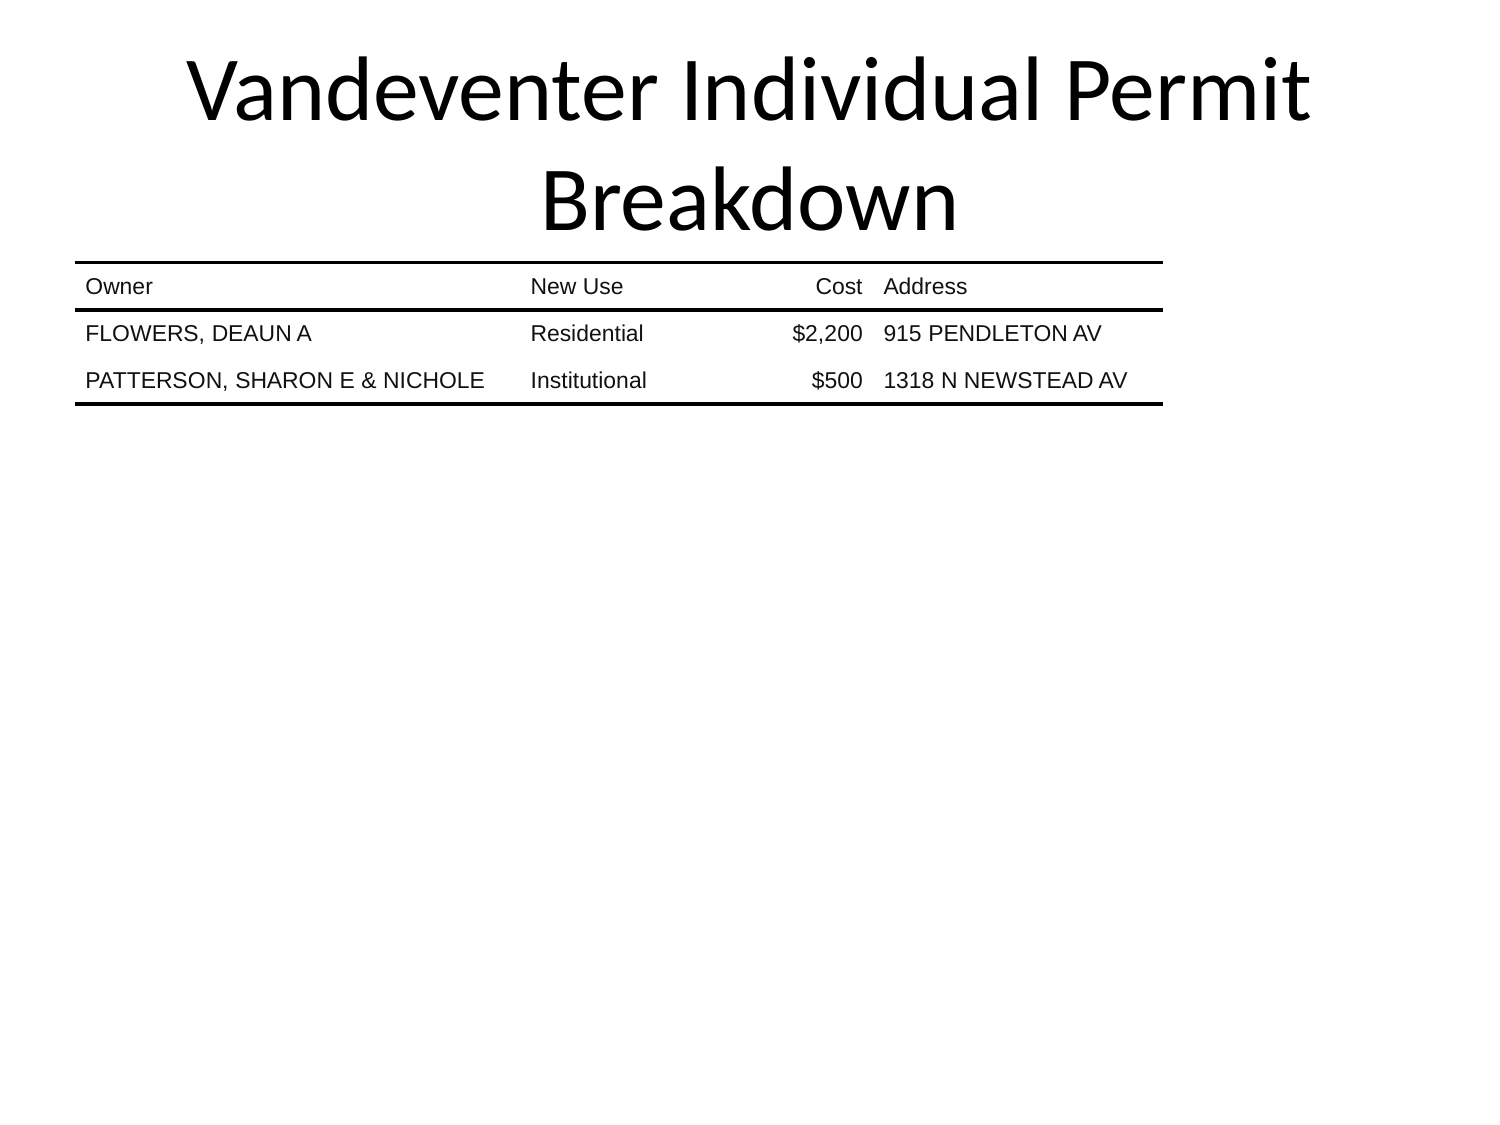

# Vandeventer Individual Permit Breakdown
| Owner | New Use | Cost | Address |
| --- | --- | --- | --- |
| FLOWERS, DEAUN A | Residential | $2,200 | 915 PENDLETON AV |
| PATTERSON, SHARON E & NICHOLE | Institutional | $500 | 1318 N NEWSTEAD AV |